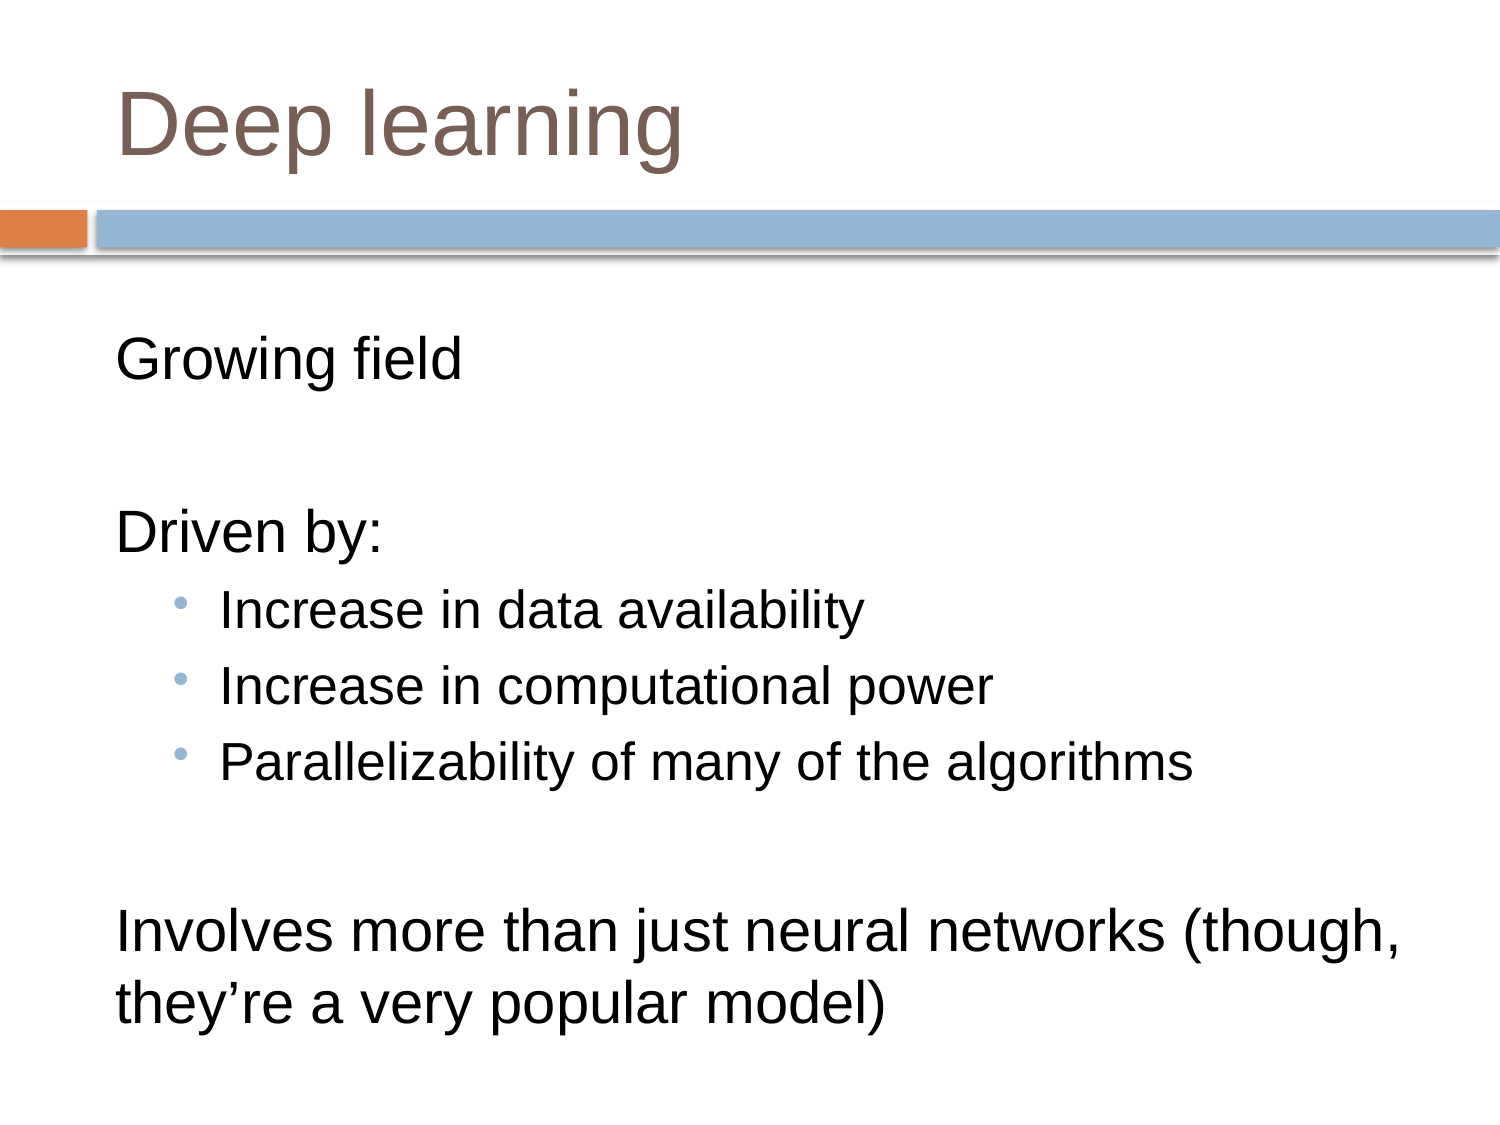

# Deep learning
Growing field

Driven by:
Increase in data availability
Increase in computational power
Parallelizability of many of the algorithms

Involves more than just neural networks (though, they’re a very popular model)